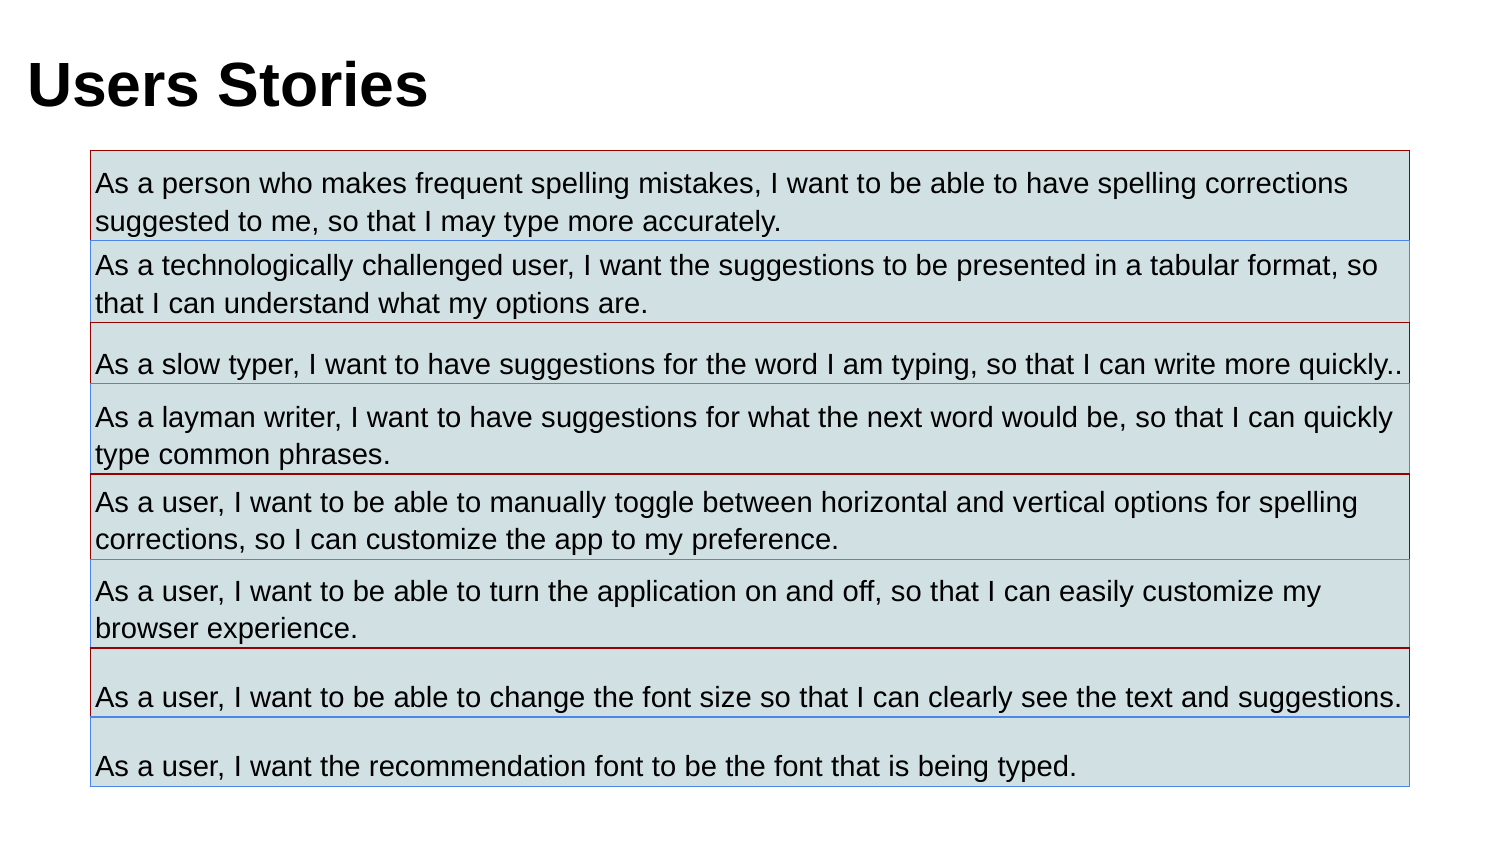

# Users Stories
| As a person who makes frequent spelling mistakes, I want to be able to have spelling corrections suggested to me, so that I may type more accurately. |
| --- |
| As a technologically challenged user, I want the suggestions to be presented in a tabular format, so that I can understand what my options are. |
| As a slow typer, I want to have suggestions for the word I am typing, so that I can write more quickly.. |
| As a layman writer, I want to have suggestions for what the next word would be, so that I can quickly type common phrases. |
| As a user, I want to be able to manually toggle between horizontal and vertical options for spelling corrections, so I can customize the app to my preference. |
| As a user, I want to be able to turn the application on and off, so that I can easily customize my browser experience. |
| --- |
| As a user, I want to be able to change the font size so that I can clearly see the text and suggestions. |
| --- |
| As a user, I want the recommendation font to be the font that is being typed. |